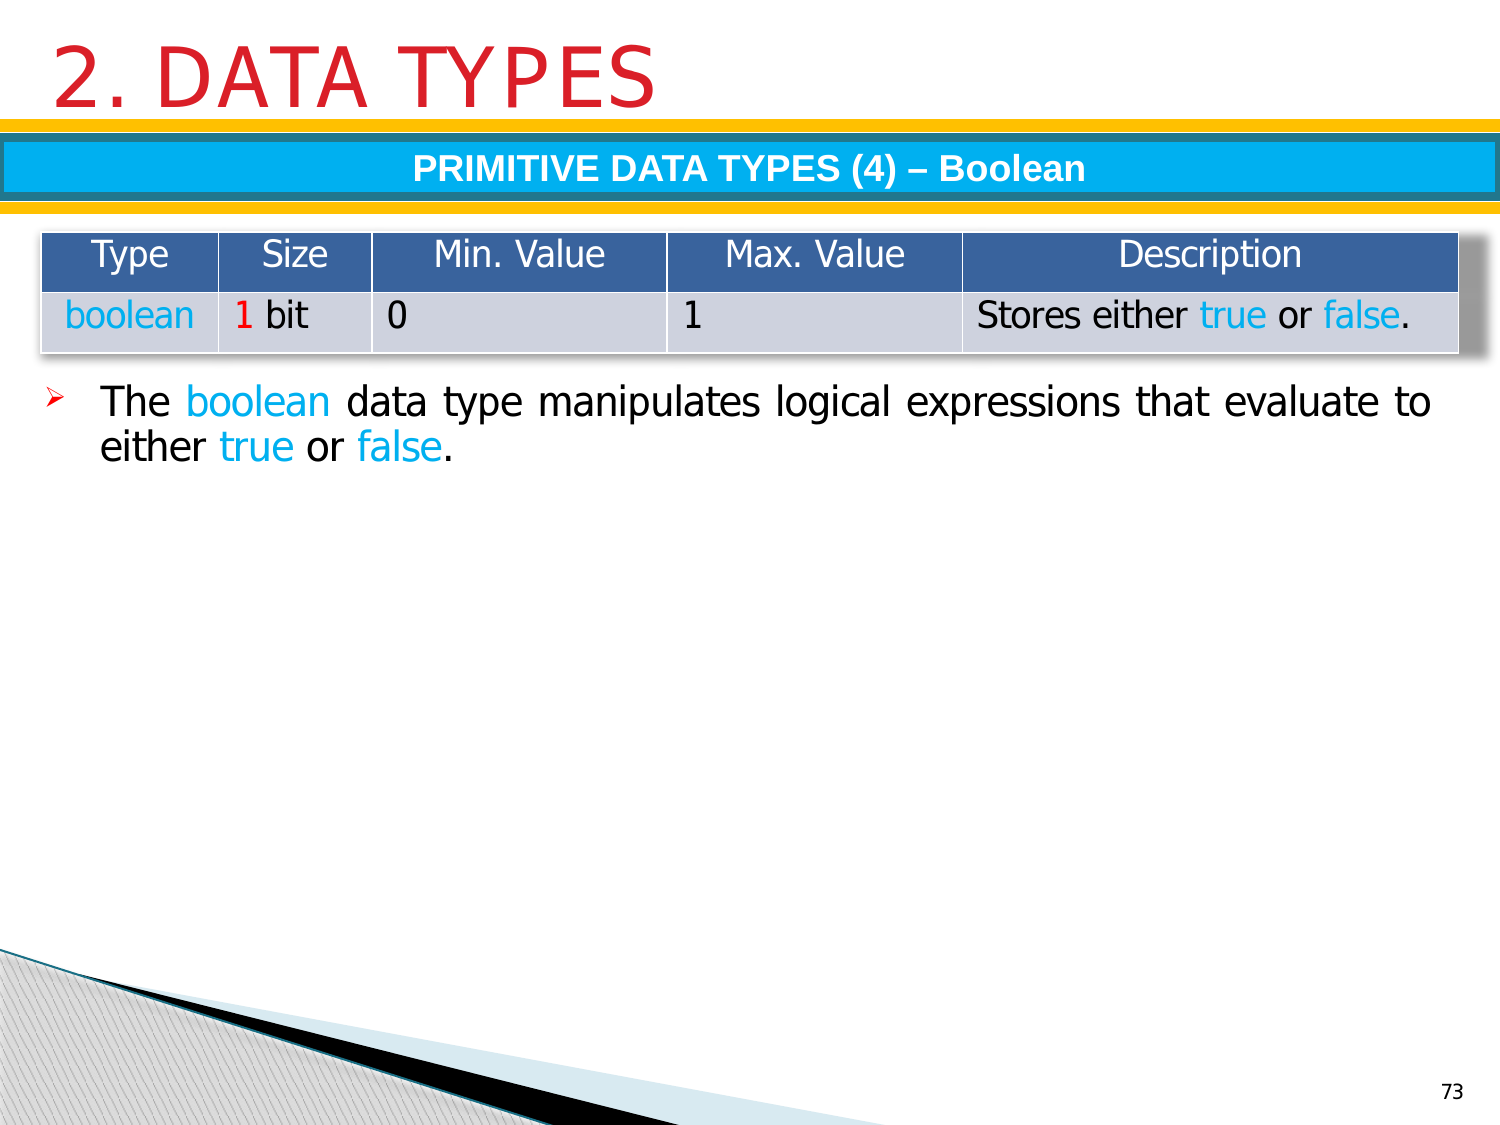

# 2. DATA TYPES
PRIMITIVE DATA TYPES (4) – Boolean
| Type | Size | Min. Value | Max. Value | Description |
| --- | --- | --- | --- | --- |
| boolean | 1 bit | 0 | 1 | Stores either true or false. |
The boolean data type manipulates logical expressions that evaluate to either true or false.

73